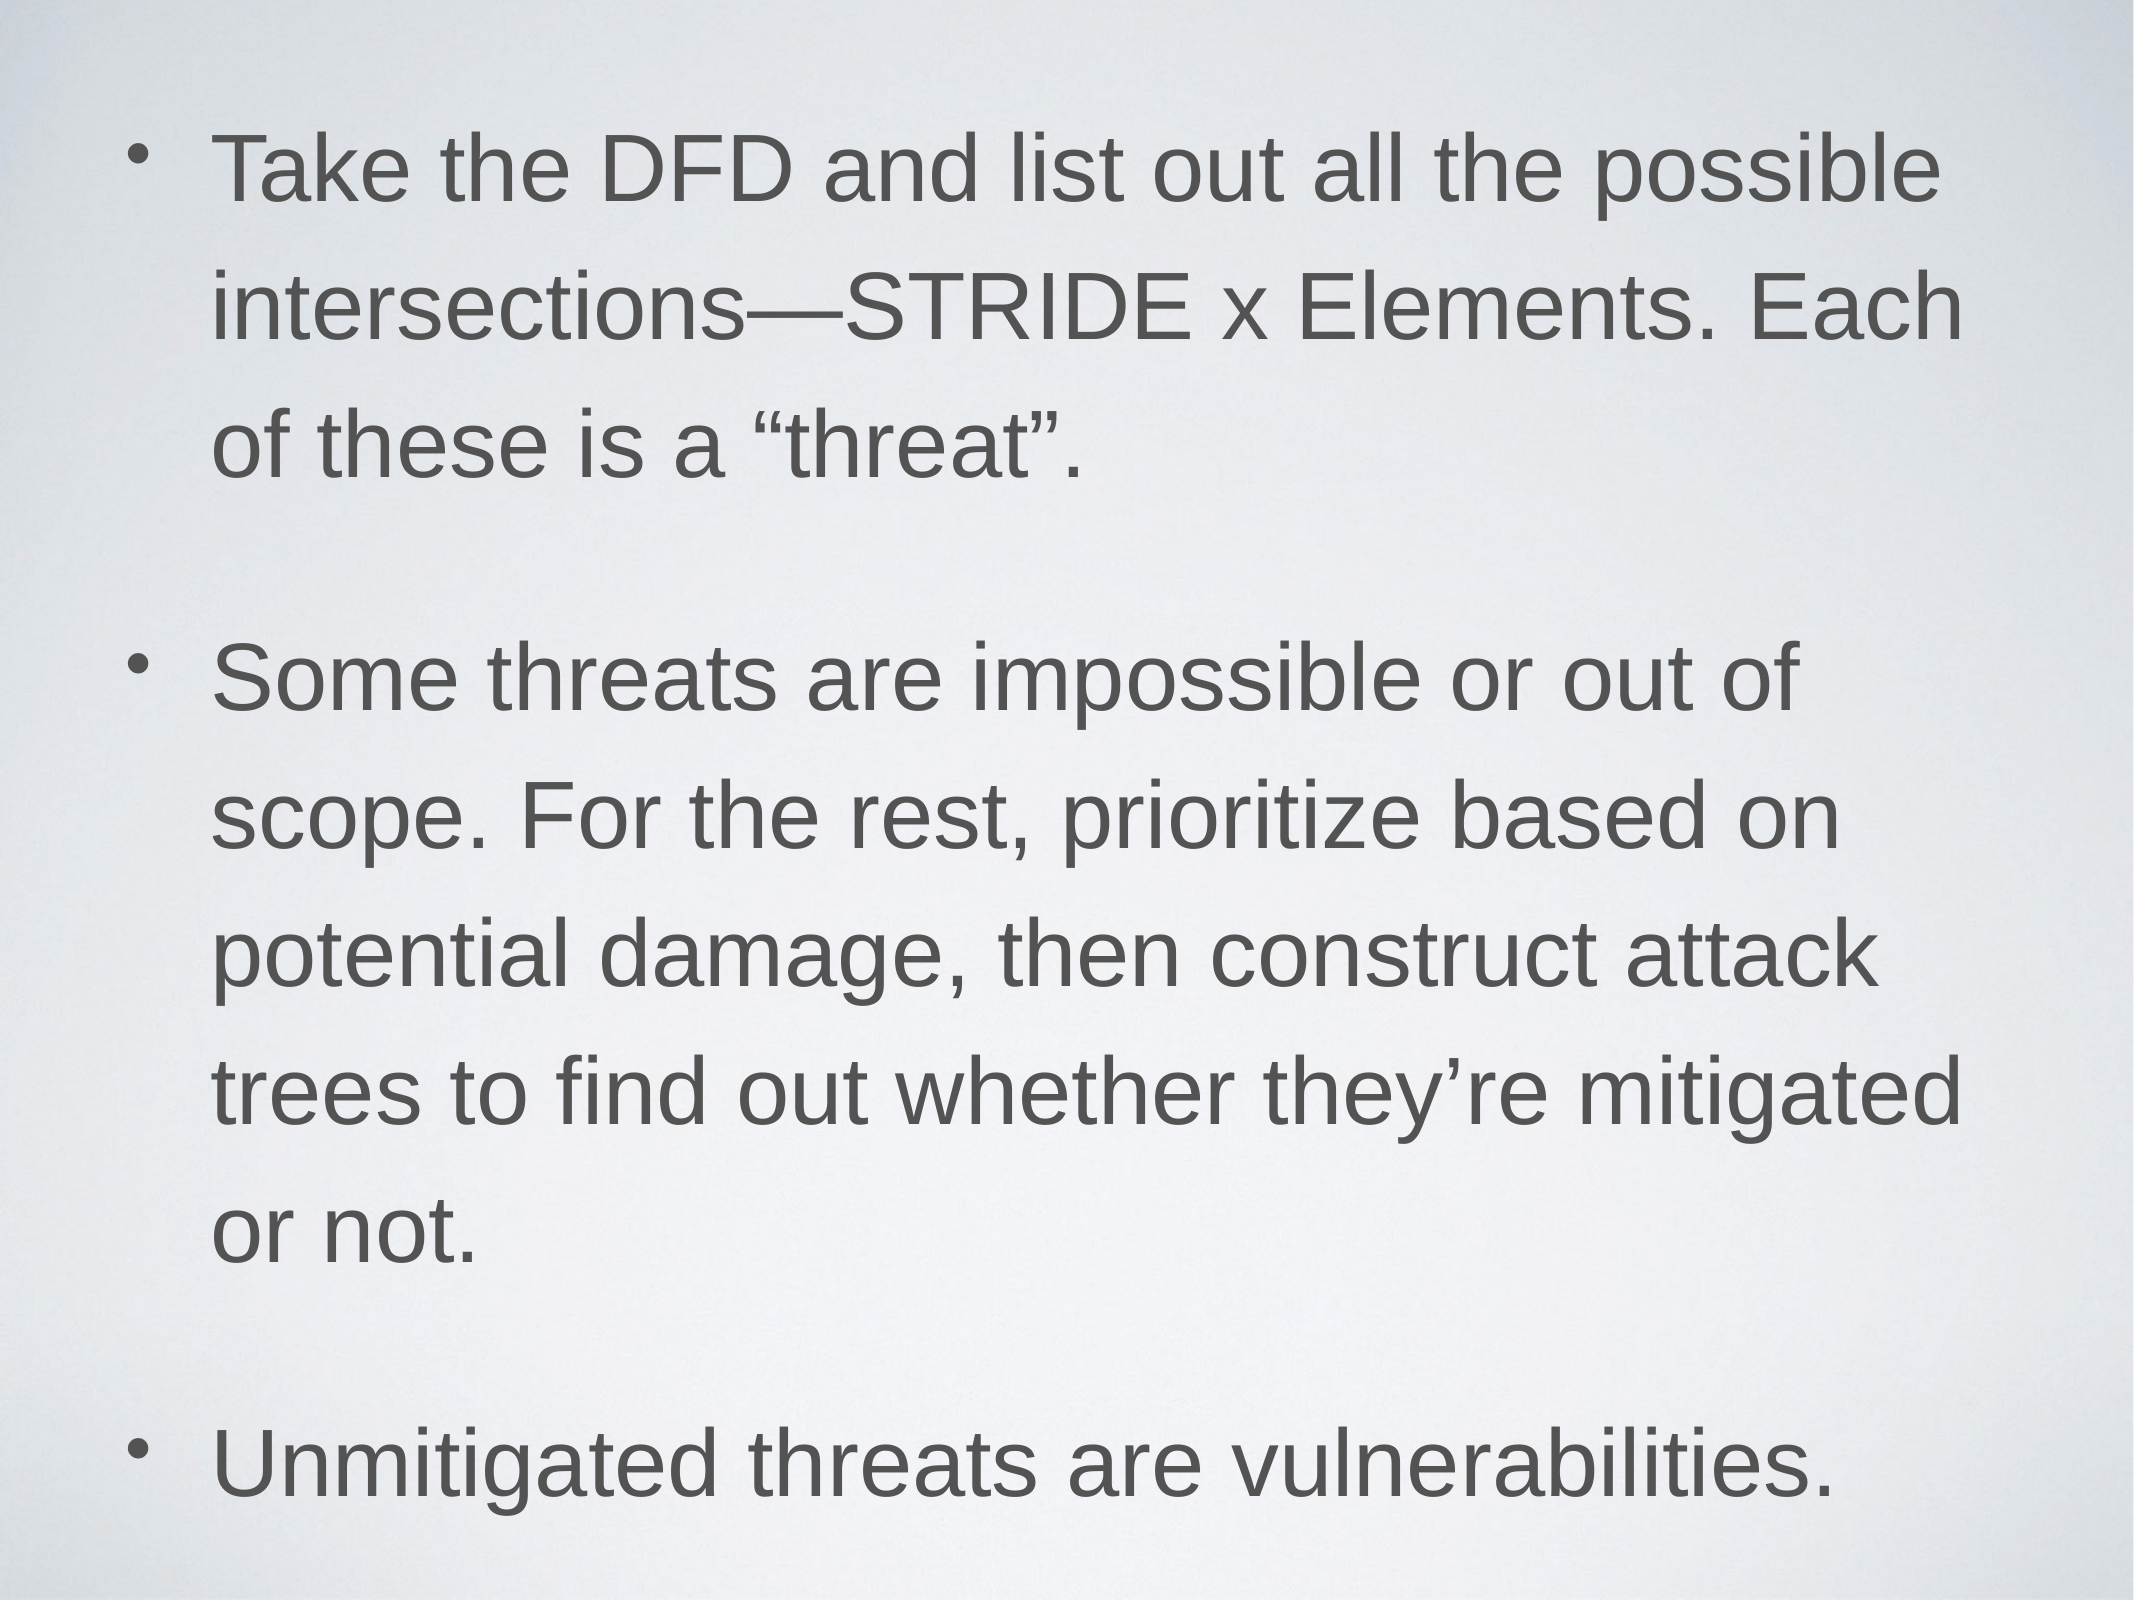

Take the DFD and list out all the possible intersections—STRIDE x Elements. Each of these is a “threat”.
Some threats are impossible or out of scope. For the rest, prioritize based on potential damage, then construct attack trees to find out whether they’re mitigated or not.
Unmitigated threats are vulnerabilities.